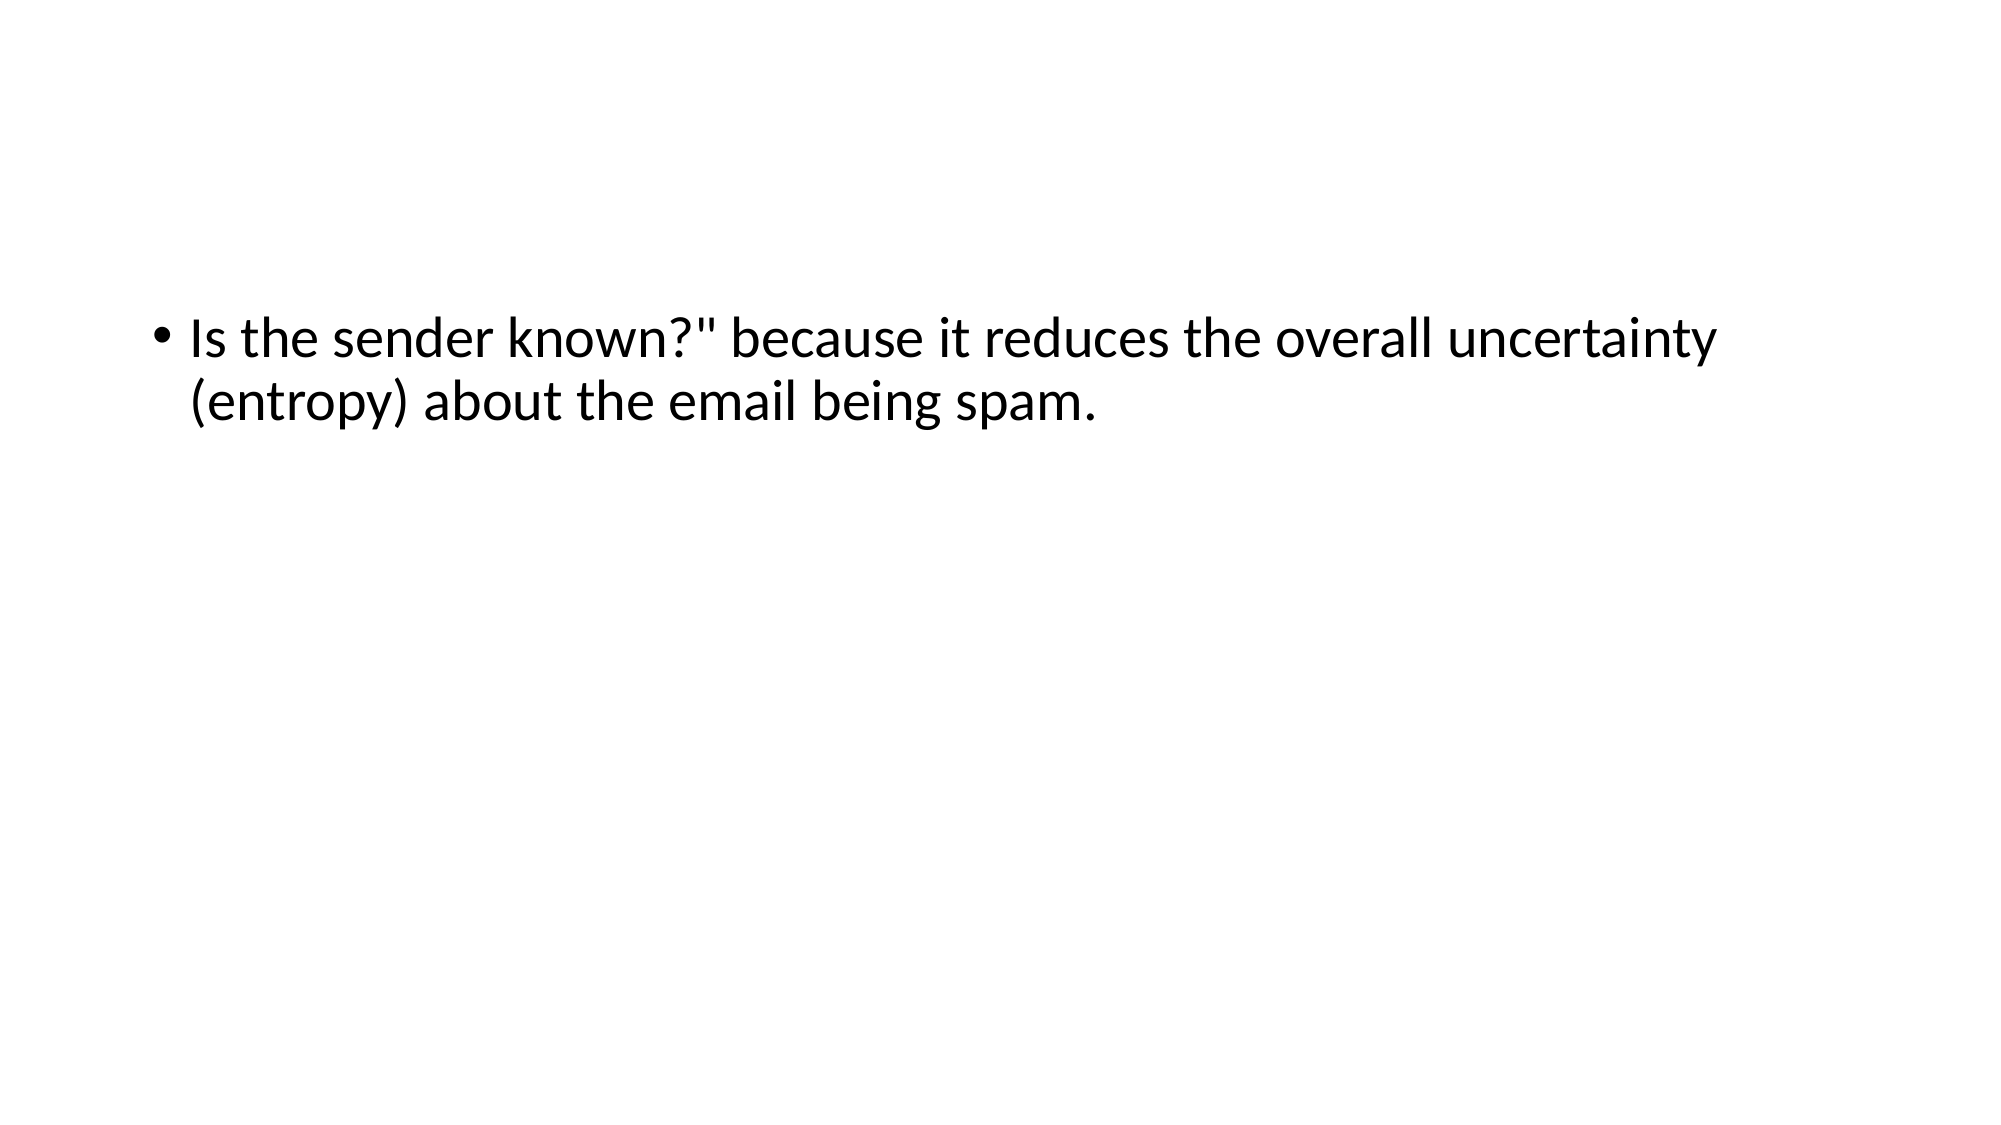

#
Is the sender known?" because it reduces the overall uncertainty (entropy) about the email being spam.